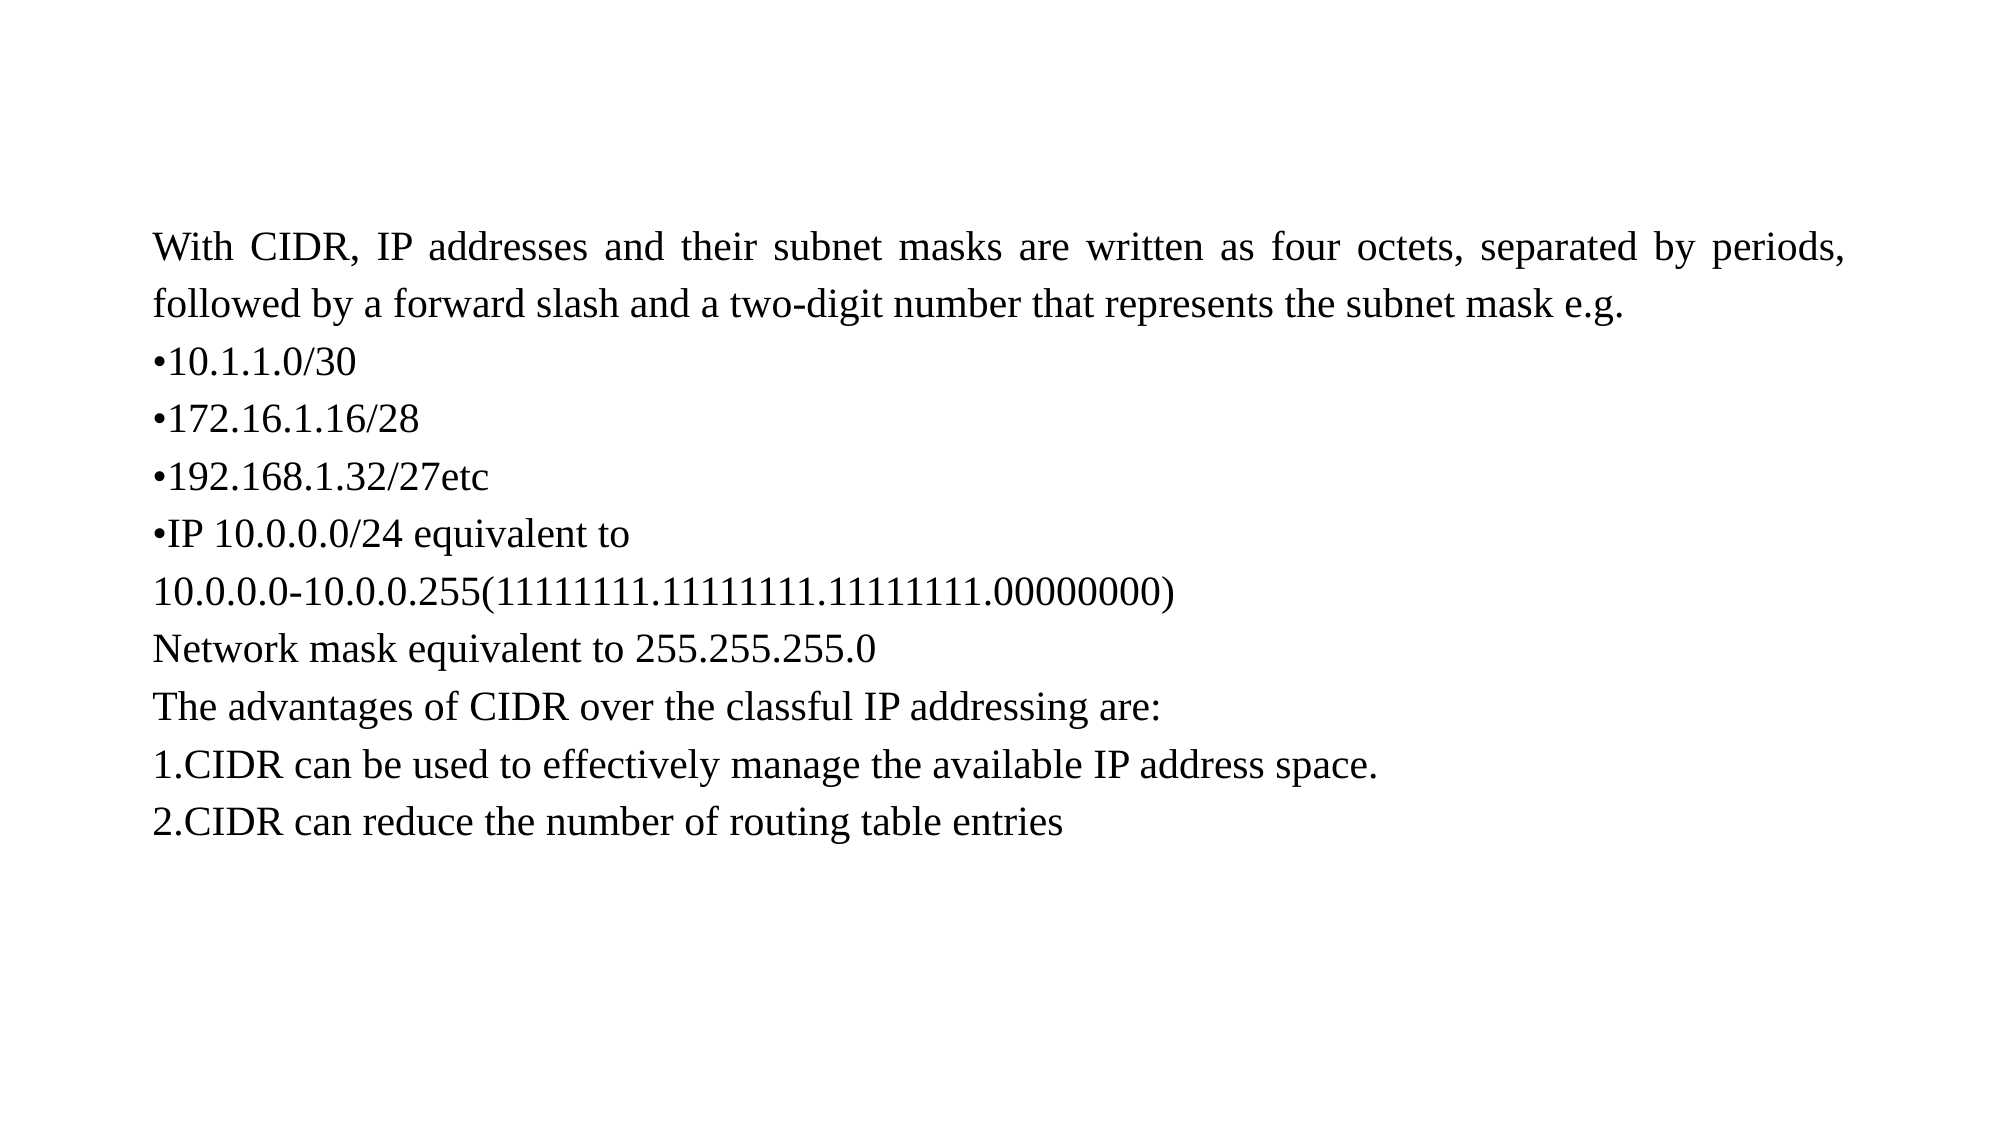

#
With CIDR, IP addresses and their subnet masks are written as four octets, separated by periods, followed by a forward slash and a two-digit number that represents the subnet mask e.g.
•10.1.1.0/30
•172.16.1.16/28
•192.168.1.32/27etc
•IP 10.0.0.0/24 equivalent to
10.0.0.0-10.0.0.255(11111111.11111111.11111111.00000000)
Network mask equivalent to 255.255.255.0
The advantages of CIDR over the classful IP addressing are:
1.CIDR can be used to effectively manage the available IP address space.
2.CIDR can reduce the number of routing table entries